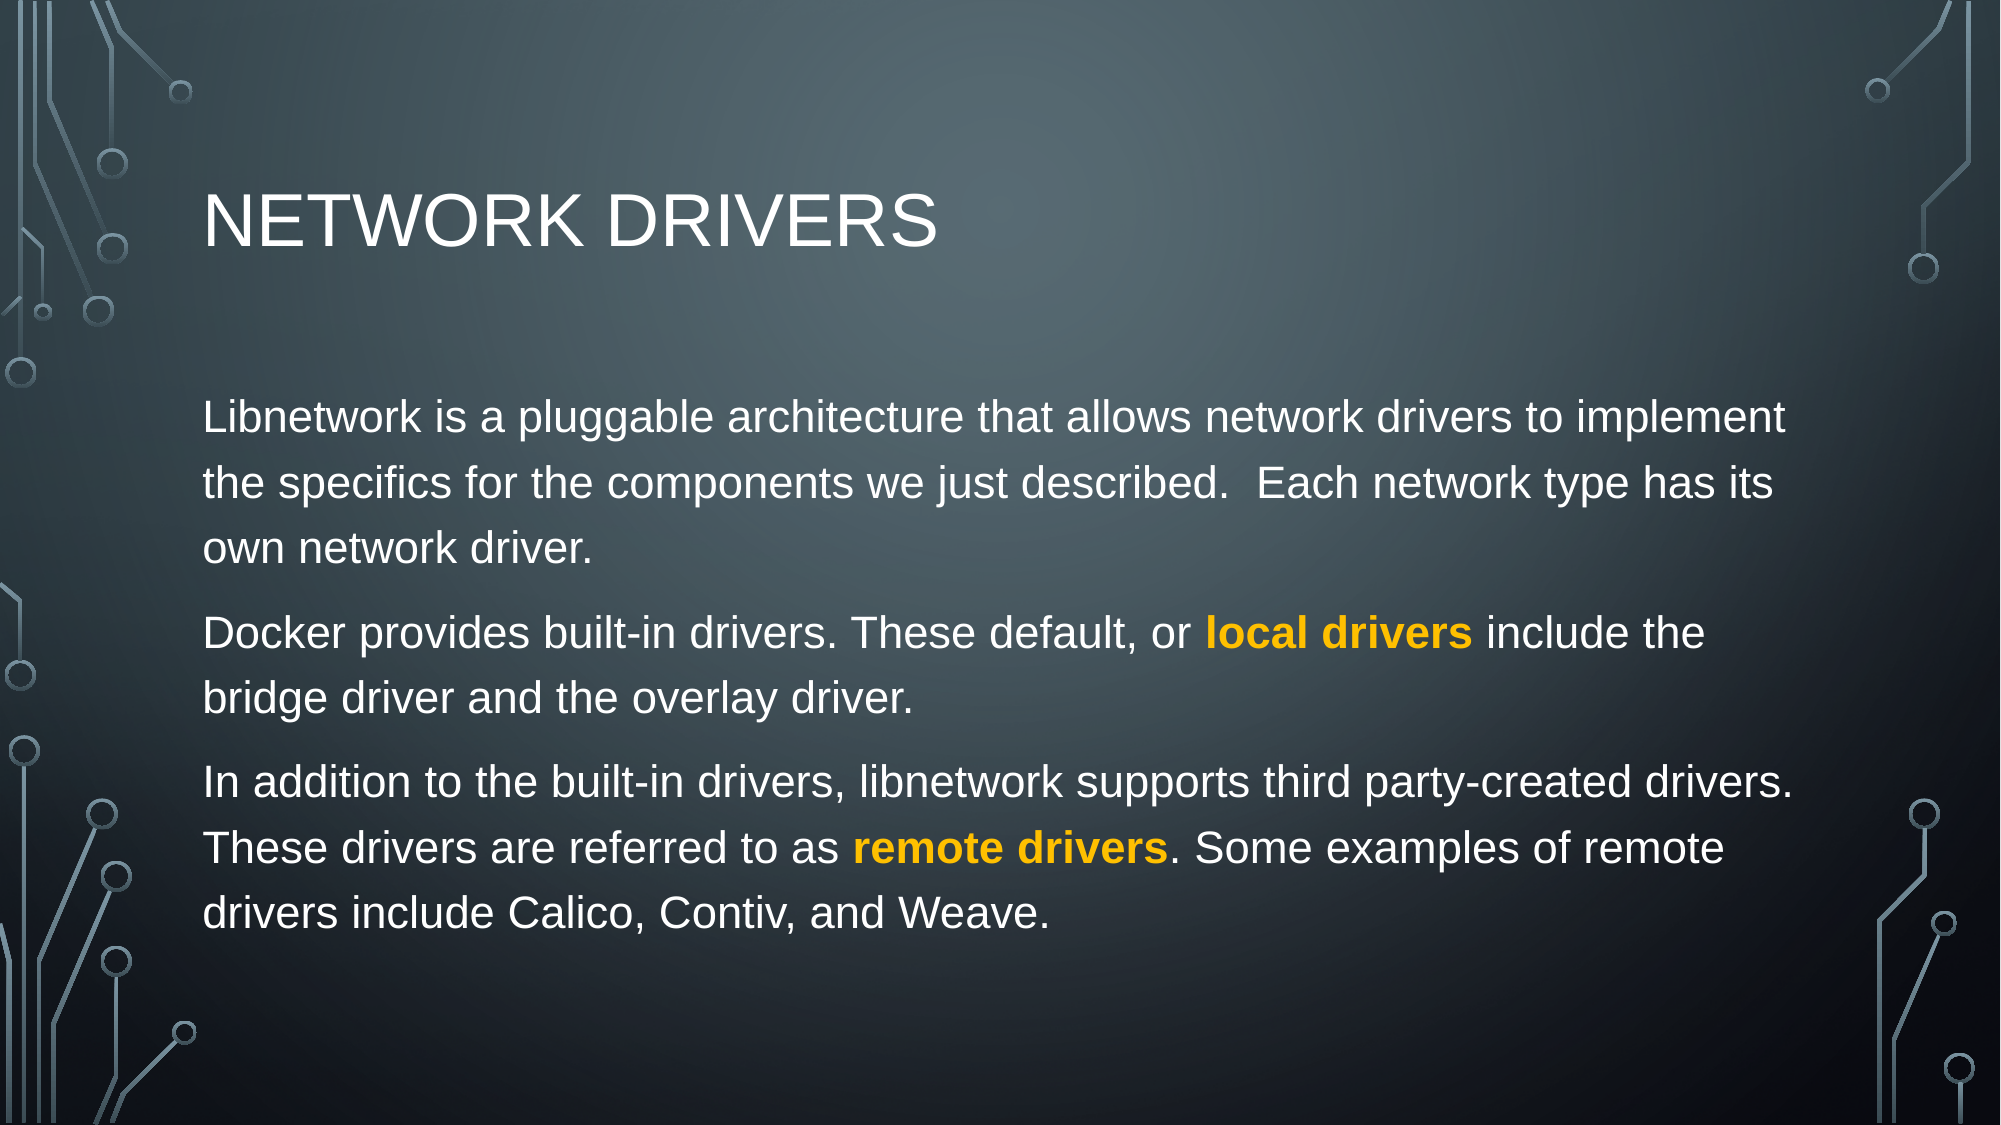

# Network drivers
Libnetwork is a pluggable architecture that allows network drivers to implement the specifics for the components we just described.  Each network type has its own network driver.
Docker provides built-in drivers. These default, or local drivers include the  bridge driver and the overlay driver.
In addition to the built-in drivers, libnetwork supports third party-created drivers. These drivers are referred to as remote drivers. Some examples of remote drivers include Calico, Contiv, and Weave.